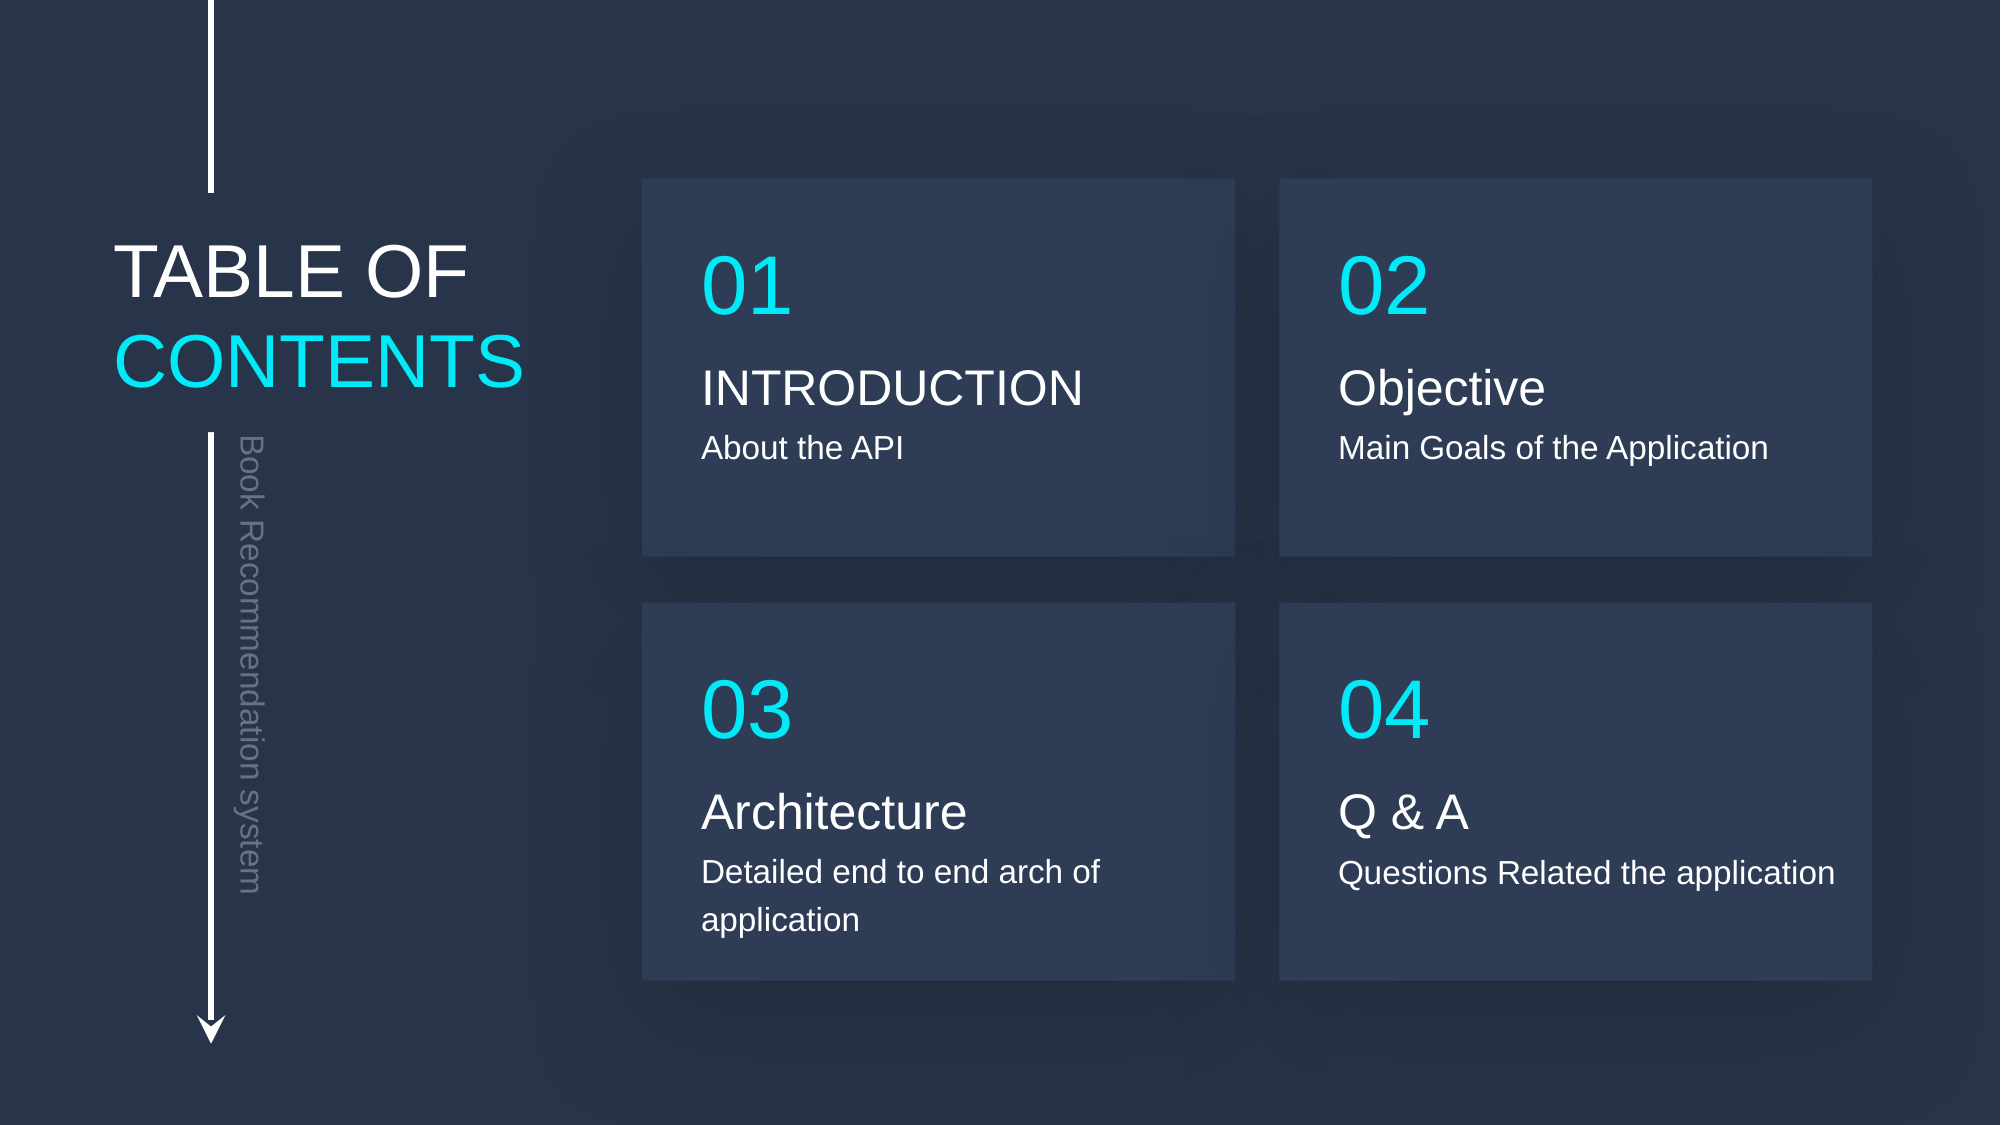

01
INTRODUCTION
About the API

02
Objective
Main Goals of the Application

03
Architecture
Detailed end to end arch of application

04
Q & A
Questions Related the application
TABLE OF CONTENTS
Book Recommendation system